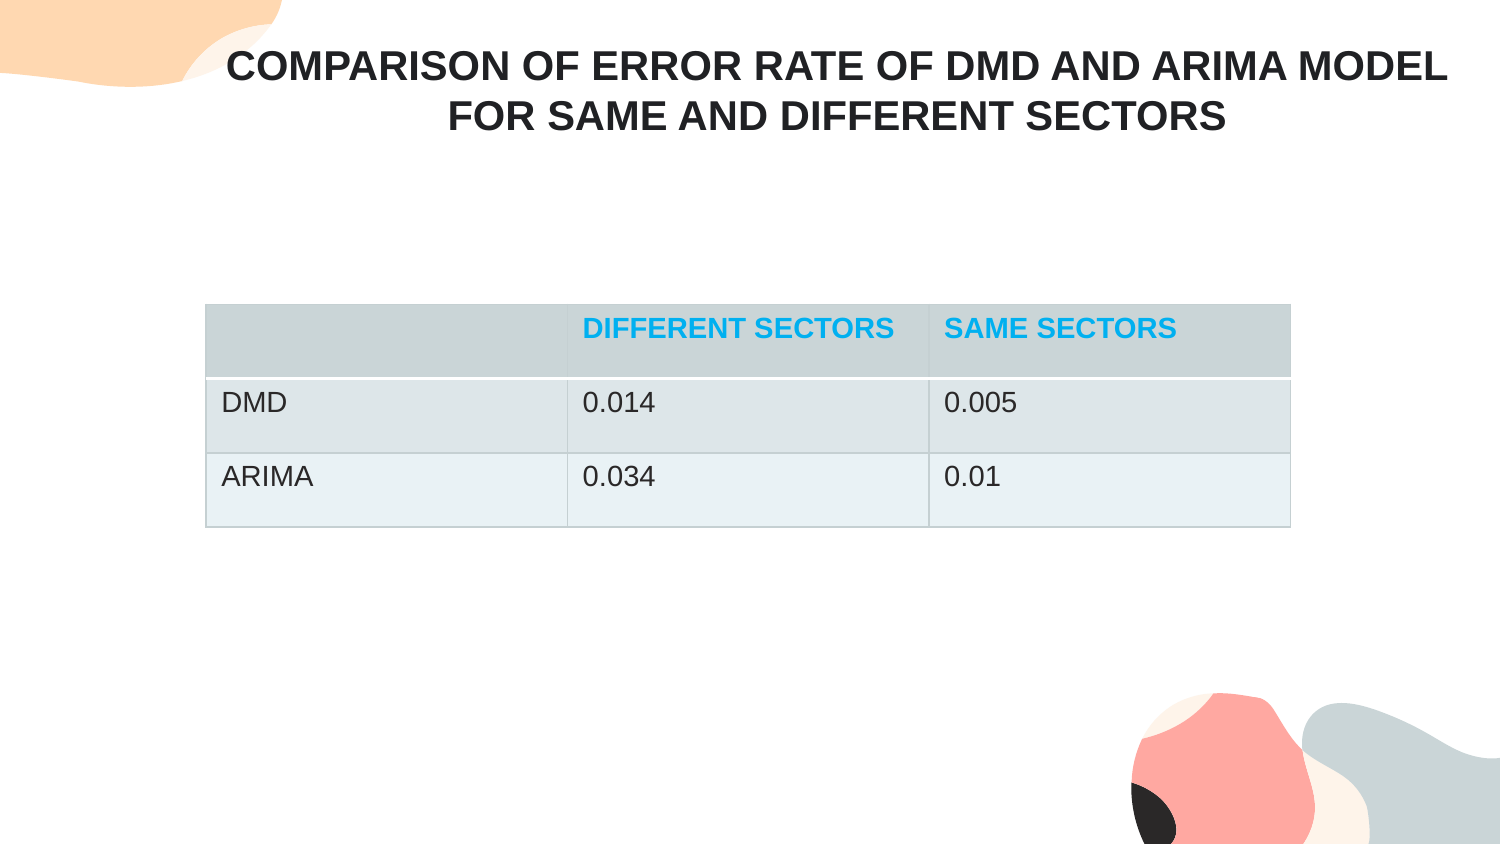

COMPARISON OF ERROR RATE OF DMD AND ARIMA MODEL FOR SAME AND DIFFERENT SECTORS
|  | DIFFERENT SECTORS | SAME SECTORS |
| --- | --- | --- |
| DMD | 0.014 | 0.005 |
| ARIMA | 0.034 | 0.01 |